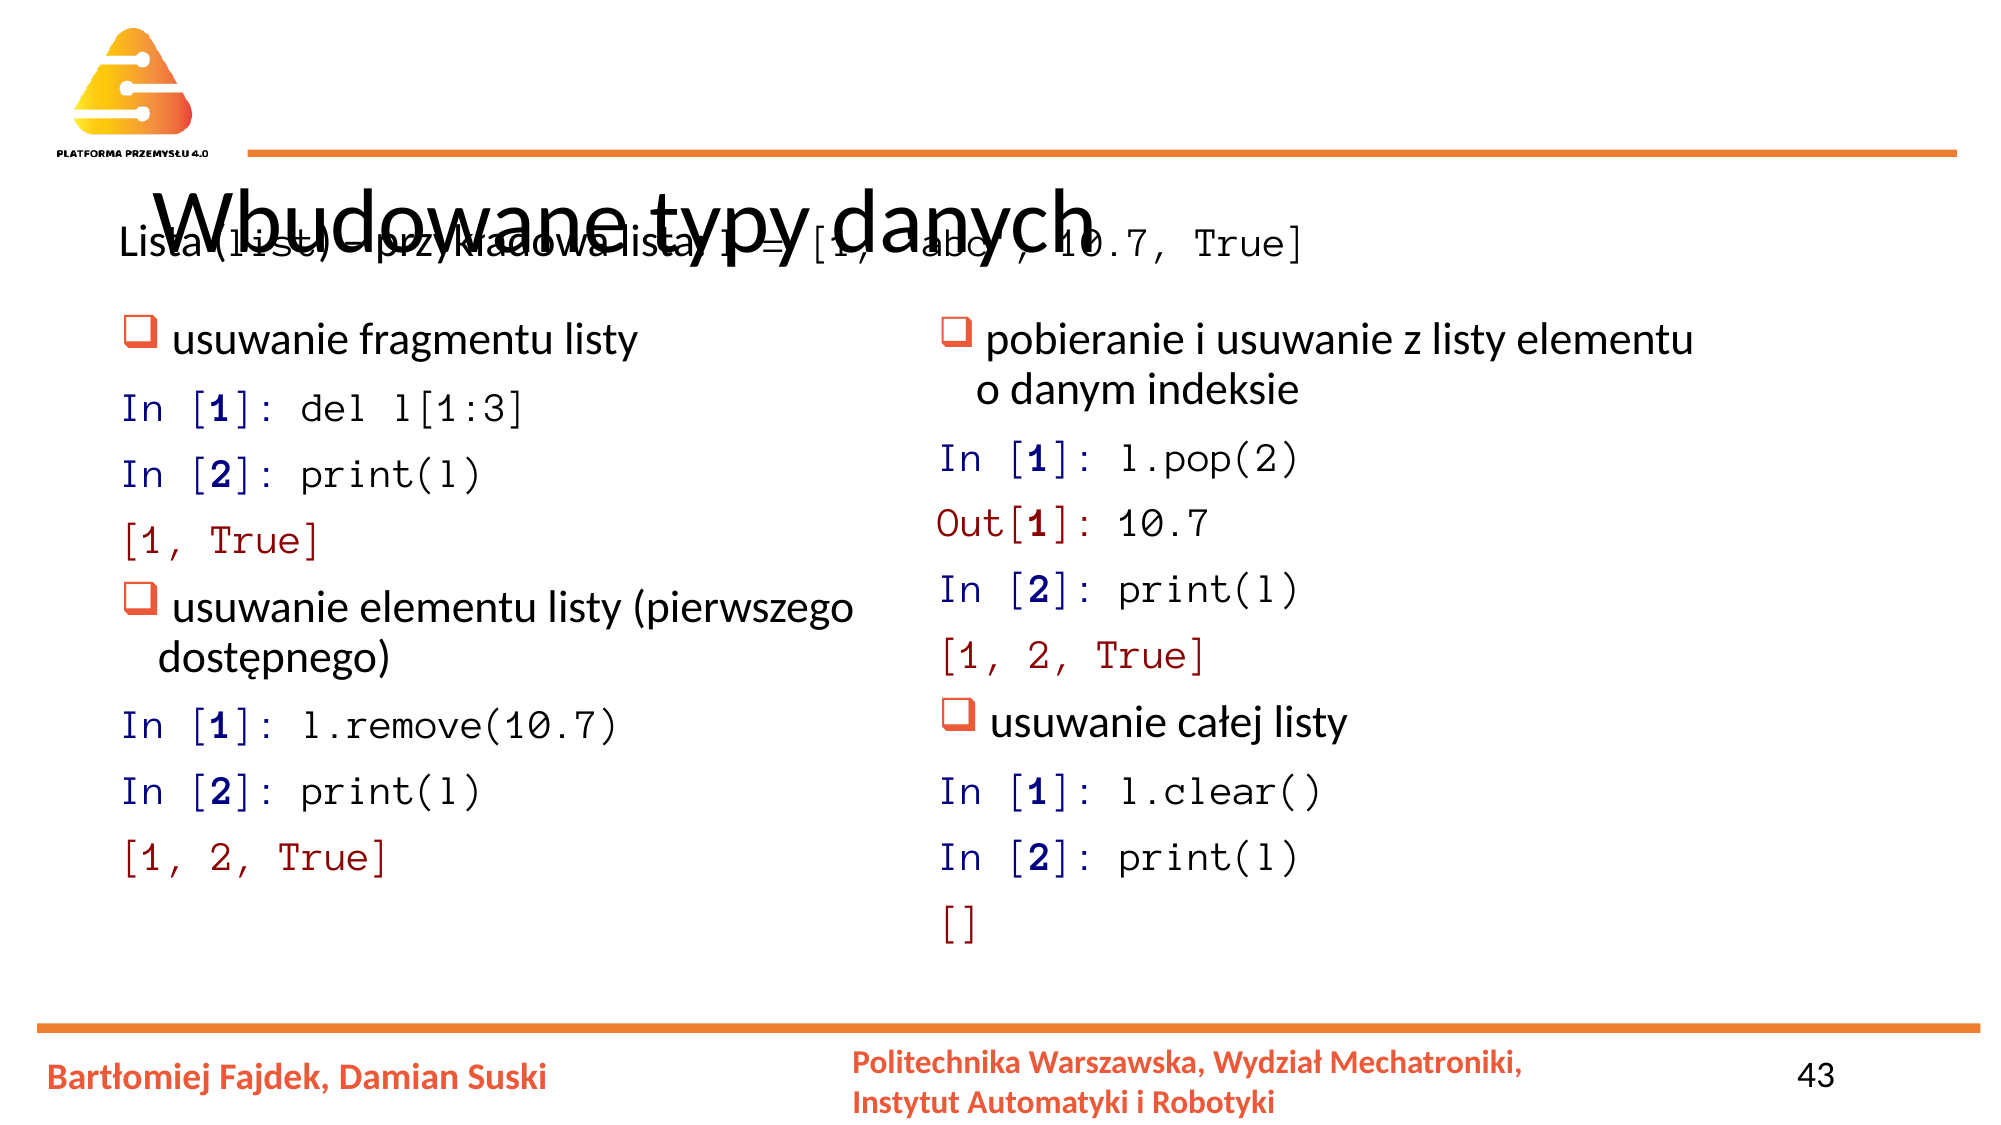

# Wbudowane typy danych
Lista (list) – przykładowa lista: l = [1, 'abc', 10.7, True]
 usuwanie fragmentu listy
In [1]: del l[1:3]
In [2]: print(l)
[1, True]
 usuwanie elementu listy (pierwszego dostępnego)
In [1]: l.remove(10.7)
In [2]: print(l)
[1, 2, True]

 pobieranie i usuwanie z listy elementu o danym indeksie
In [1]: l.pop(2)
Out[1]: 10.7
In [2]: print(l)
[1, 2, True]
 usuwanie całej listy
In [1]: l.clear()
In [2]: print(l)
[]

43